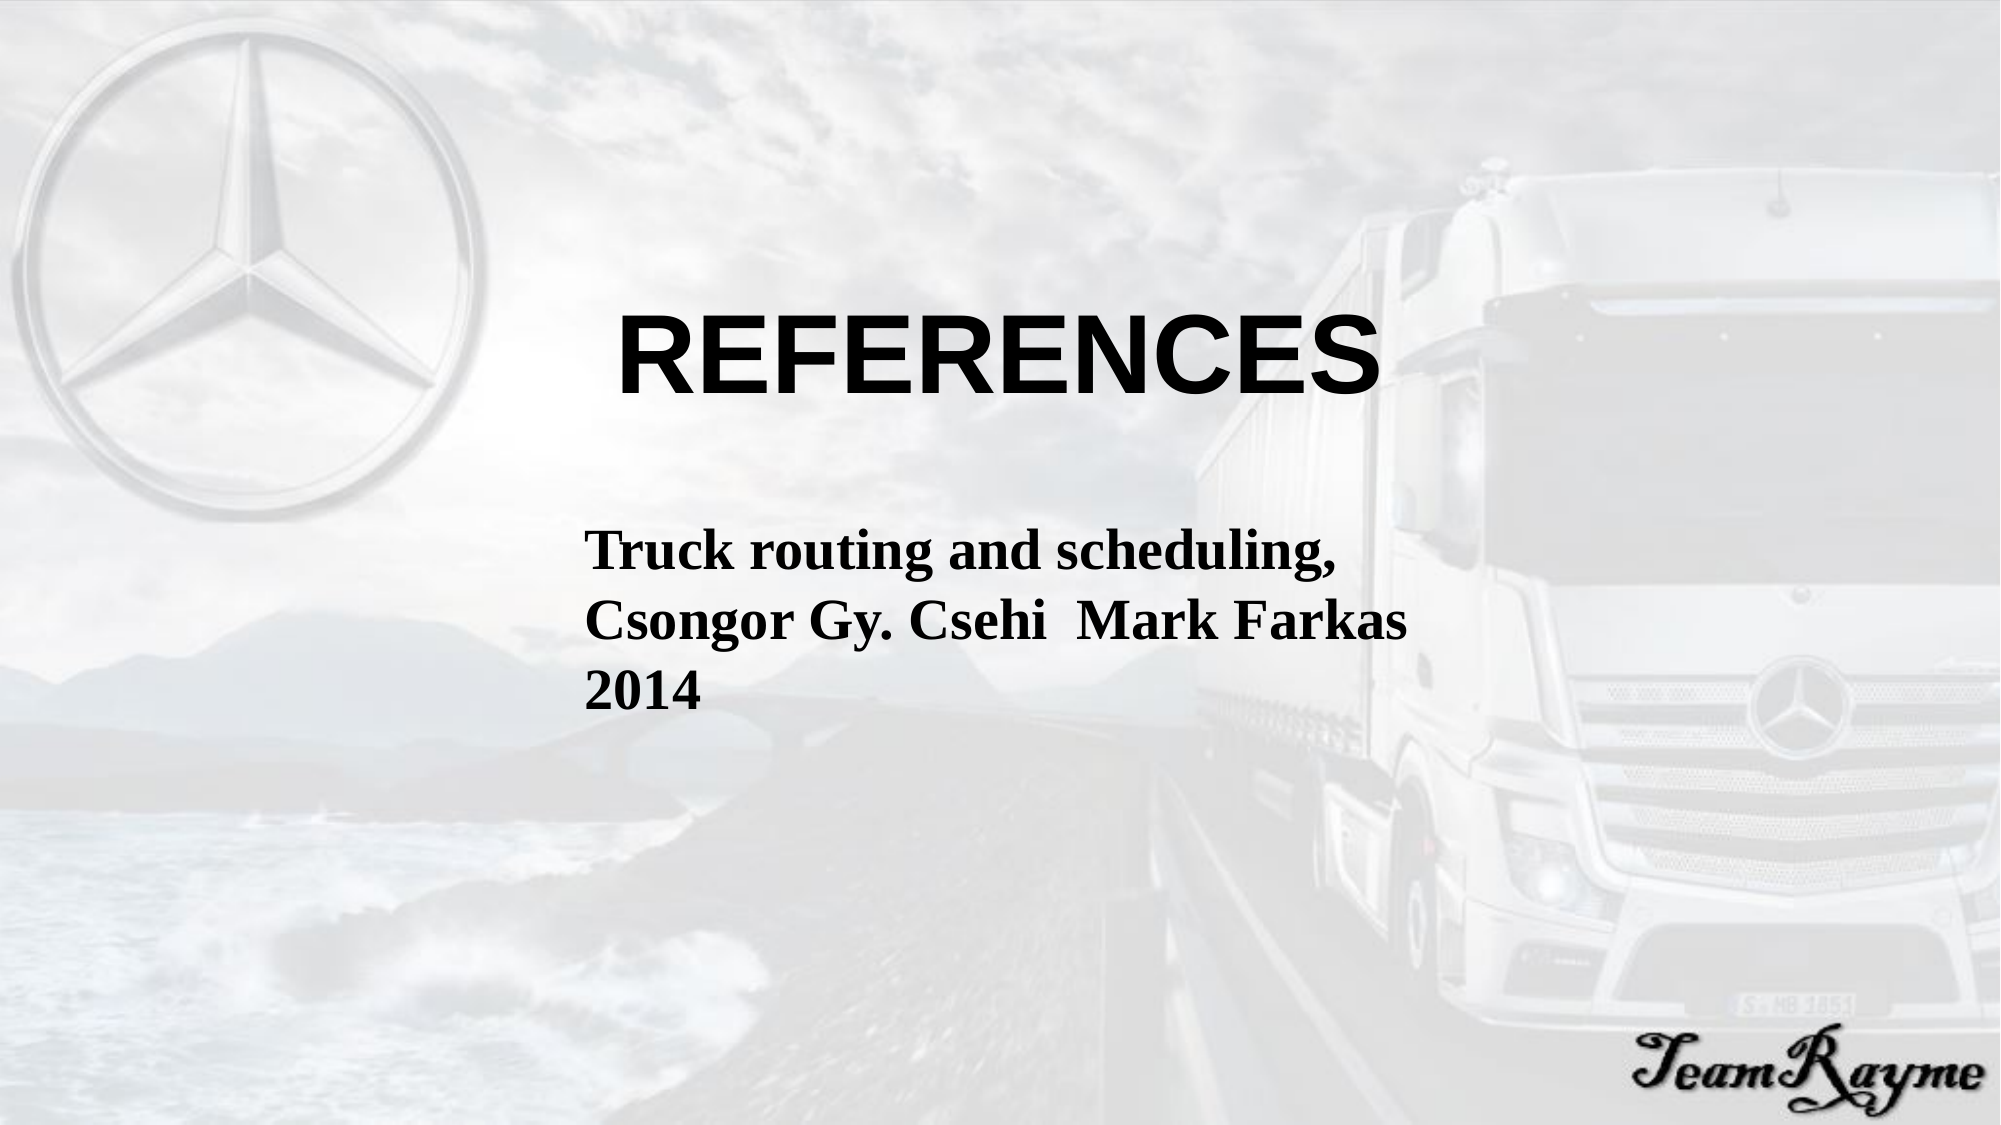

REFERENCES
Truck routing and scheduling,
Csongor Gy. Csehi  Mark Farkas
2014